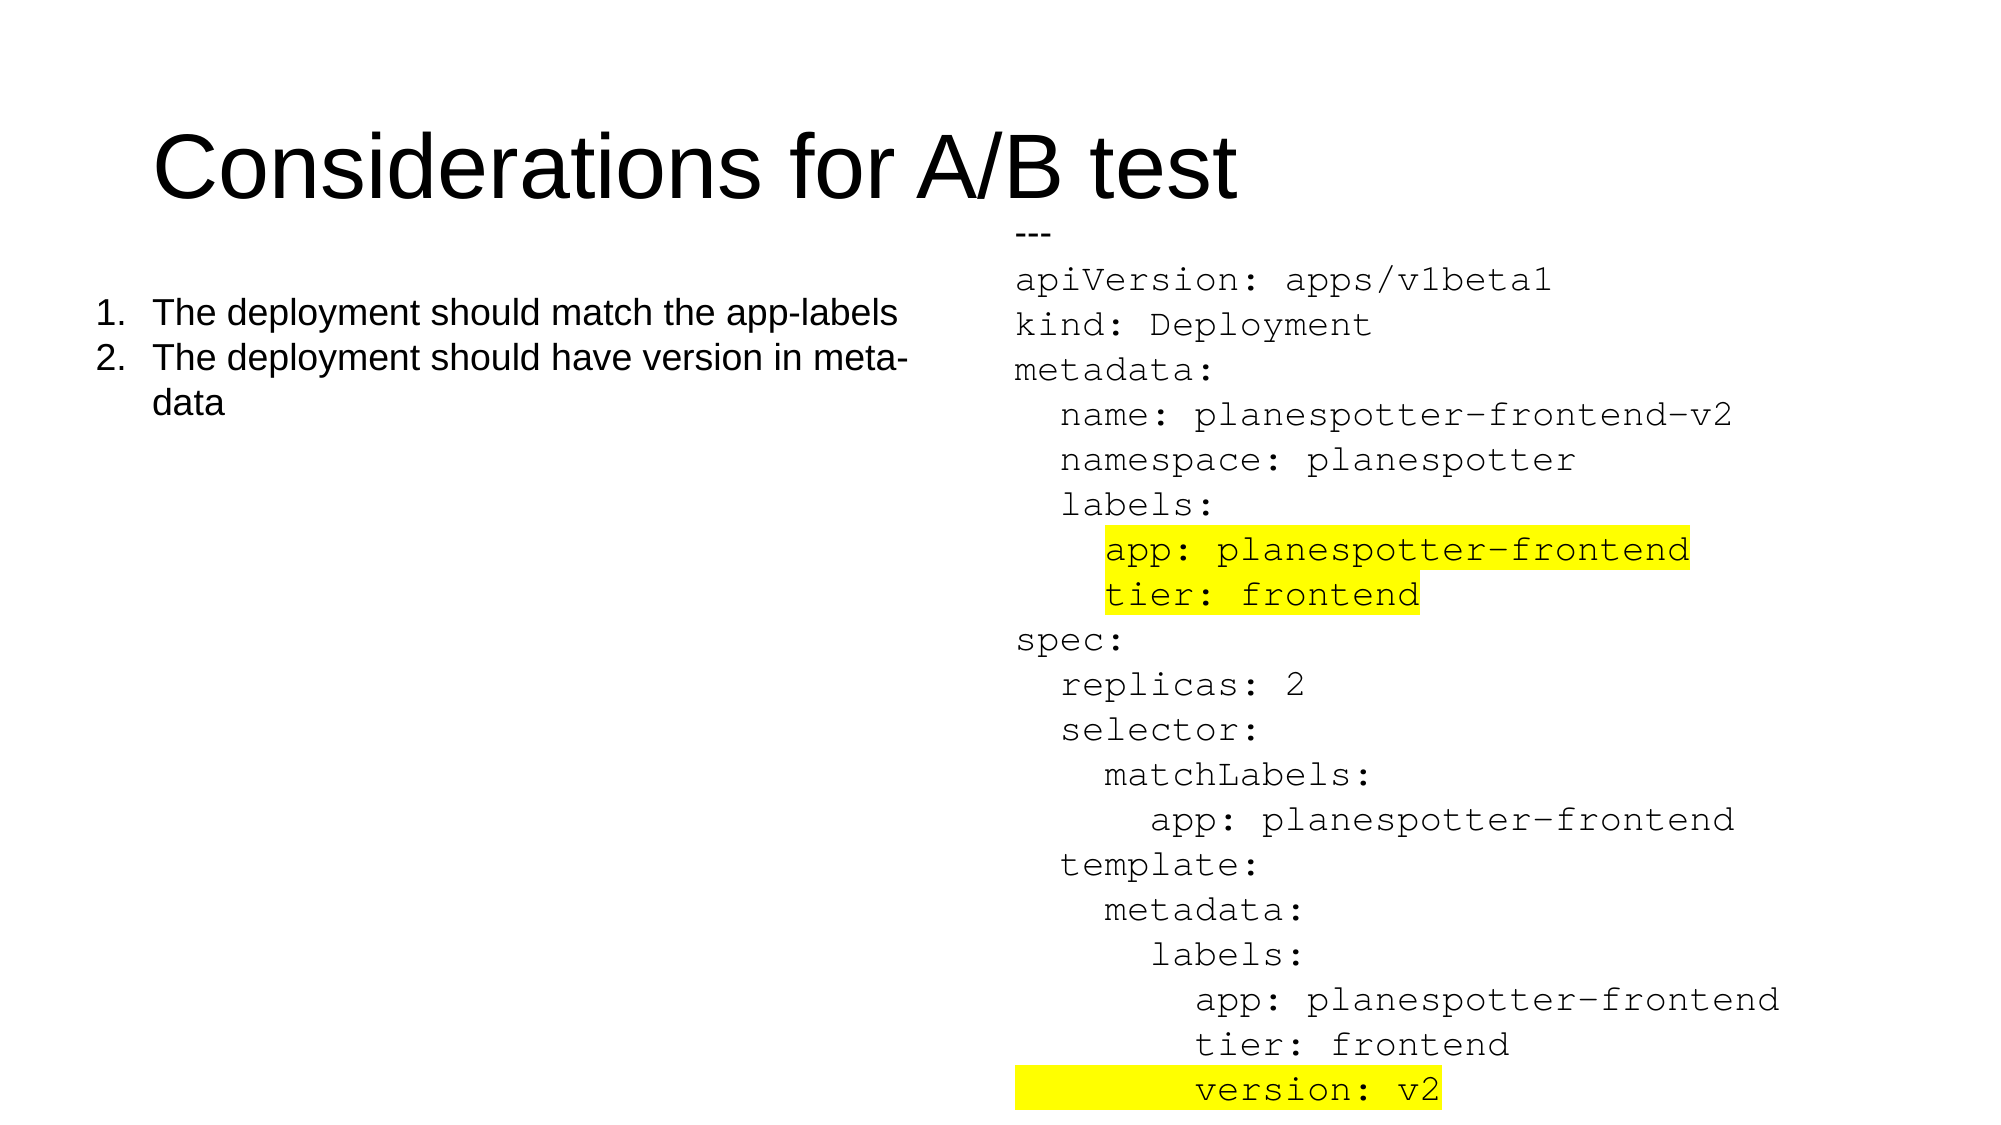

# Considerations for A/B test
---
apiVersion: apps/v1beta1
kind: Deployment
metadata:
  name: planespotter-frontend-v2
  namespace: planespotter
  labels:
    app: planespotter-frontend
    tier: frontend
spec:
  replicas: 2
  selector:
    matchLabels:
      app: planespotter-frontend
  template:
    metadata:
      labels:
        app: planespotter-frontend
        tier: frontend
        version: v2
The deployment should match the app-labels
The deployment should have version in meta-data